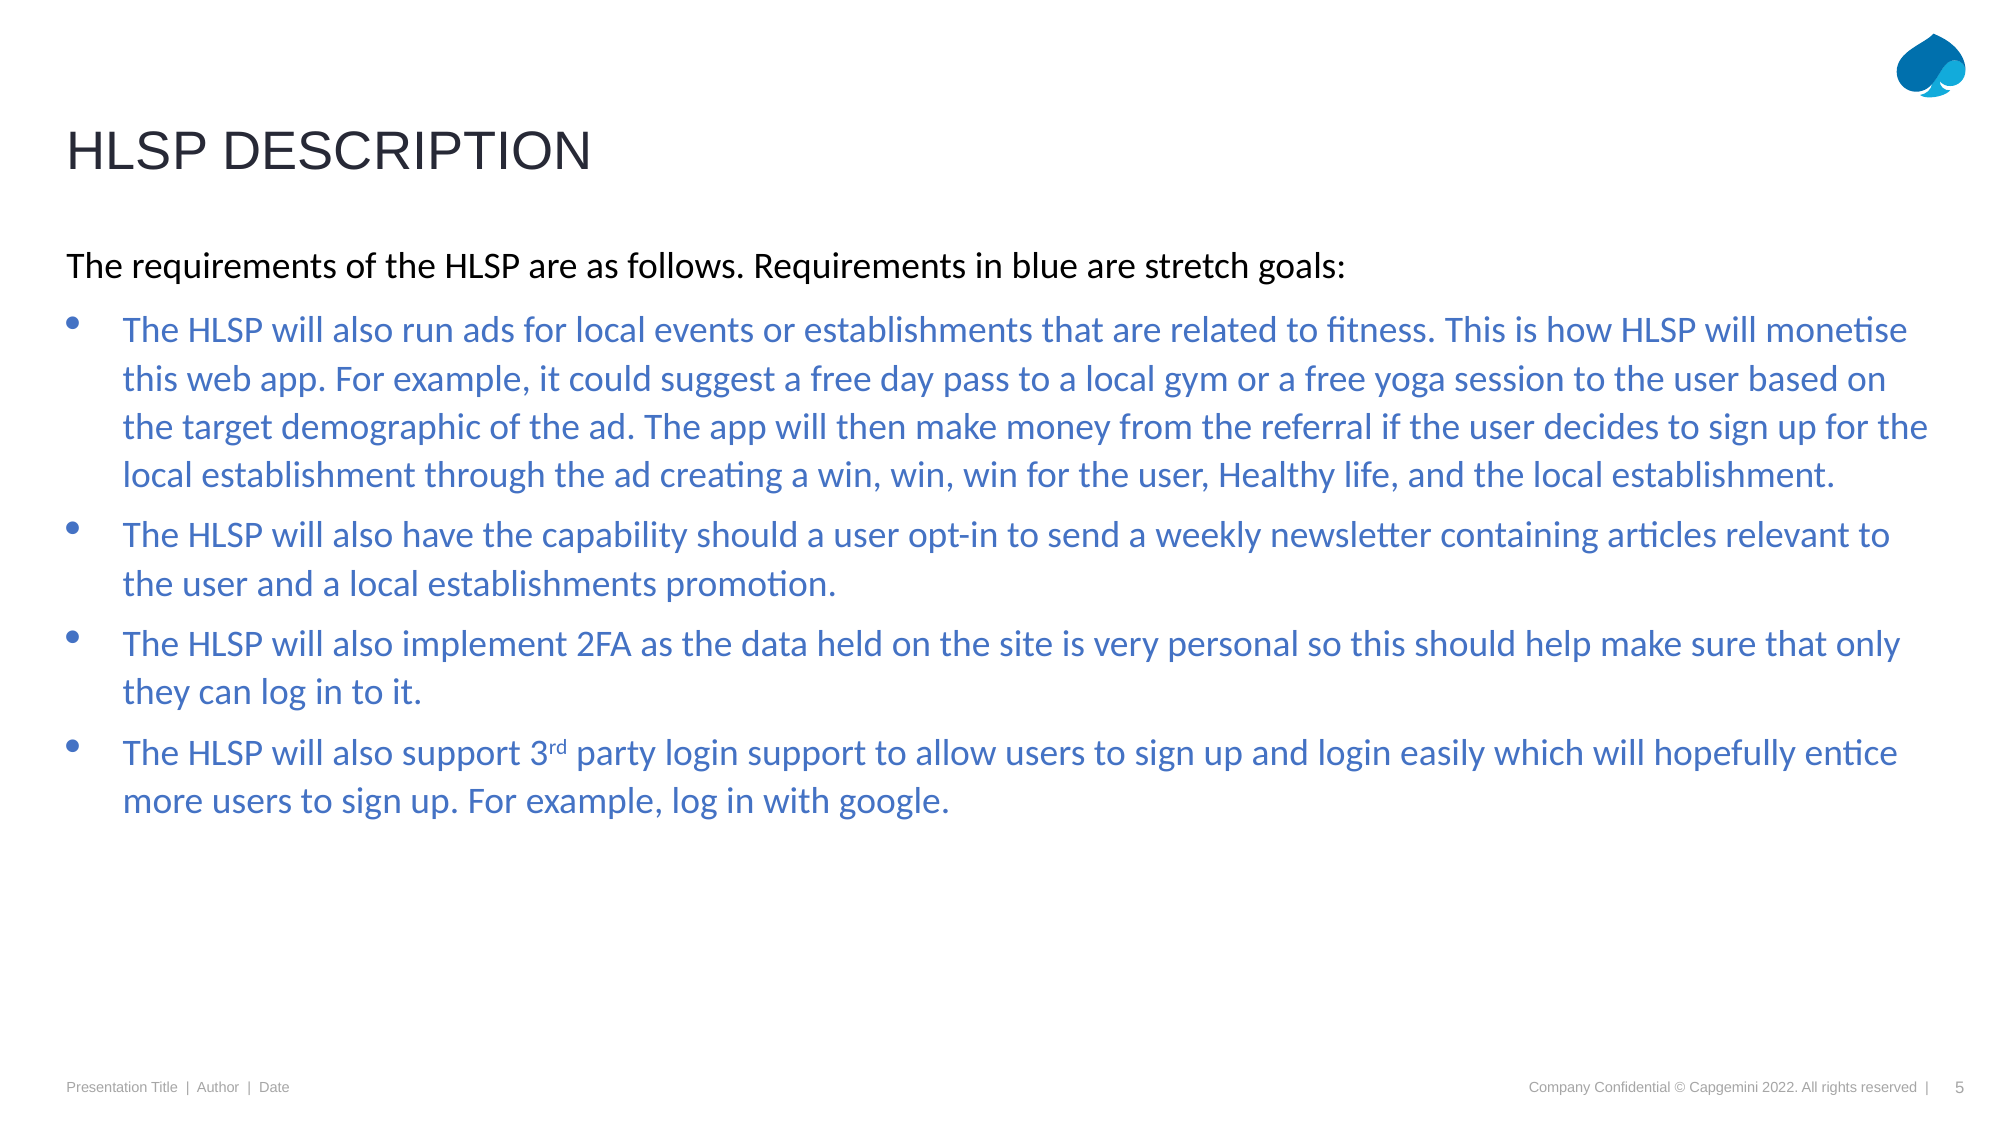

# HLSP Description
The requirements of the HLSP are as follows. Requirements in blue are stretch goals:
The HLSP will also run ads for local events or establishments that are related to fitness. This is how HLSP will monetise this web app. For example, it could suggest a free day pass to a local gym or a free yoga session to the user based on the target demographic of the ad. The app will then make money from the referral if the user decides to sign up for the local establishment through the ad creating a win, win, win for the user, Healthy life, and the local establishment.
The HLSP will also have the capability should a user opt-in to send a weekly newsletter containing articles relevant to the user and a local establishments promotion.
The HLSP will also implement 2FA as the data held on the site is very personal so this should help make sure that only they can log in to it.
The HLSP will also support 3rd party login support to allow users to sign up and login easily which will hopefully entice more users to sign up. For example, log in with google.